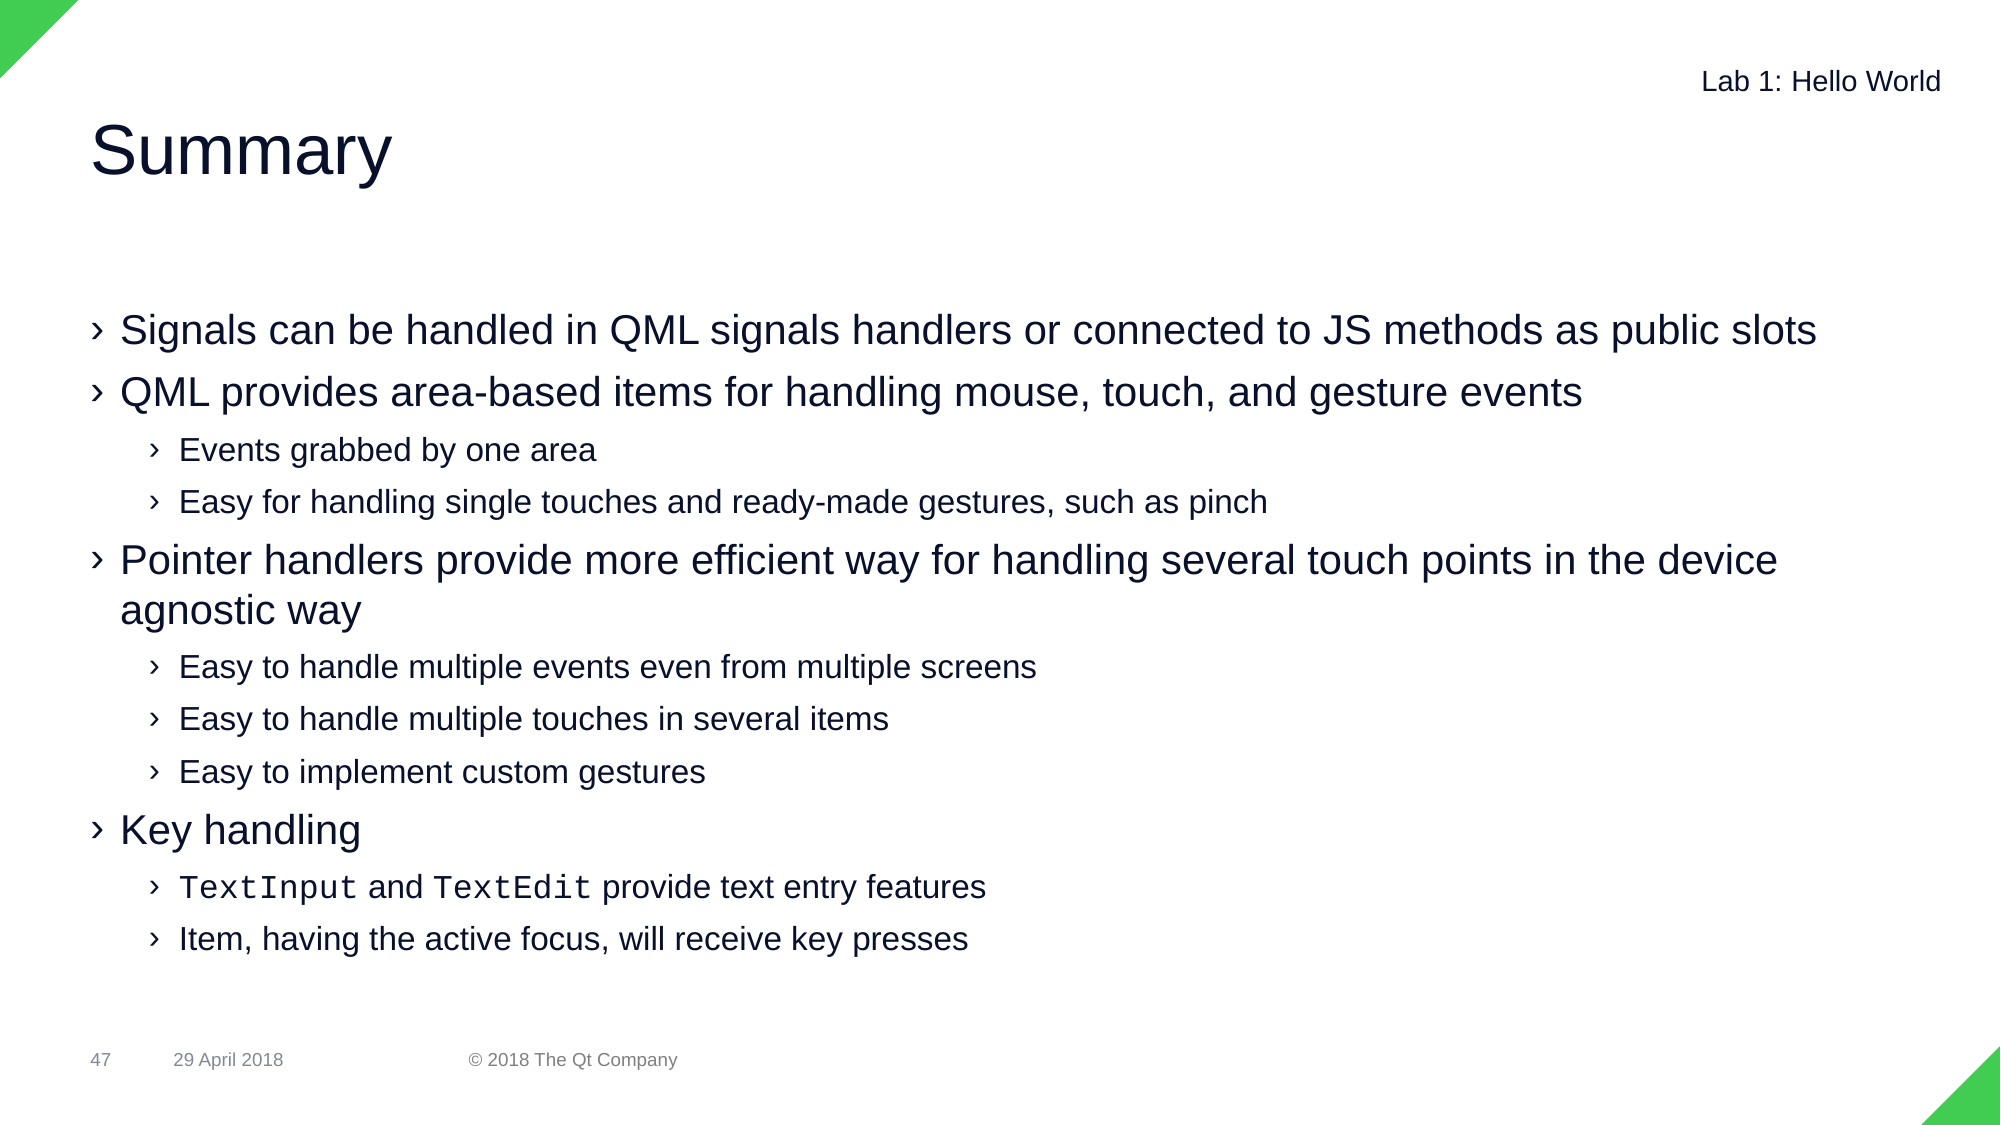

Lab 1: Hello World
# Summary
Signals can be handled in QML signals handlers or connected to JS methods as public slots
QML provides area-based items for handling mouse, touch, and gesture events
Events grabbed by one area
Easy for handling single touches and ready-made gestures, such as pinch
Pointer handlers provide more efficient way for handling several touch points in the device agnostic way
Easy to handle multiple events even from multiple screens
Easy to handle multiple touches in several items
Easy to implement custom gestures
Key handling
TextInput and TextEdit provide text entry features
Item, having the active focus, will receive key presses
47
© 2018 The Qt Company
29 April 2018